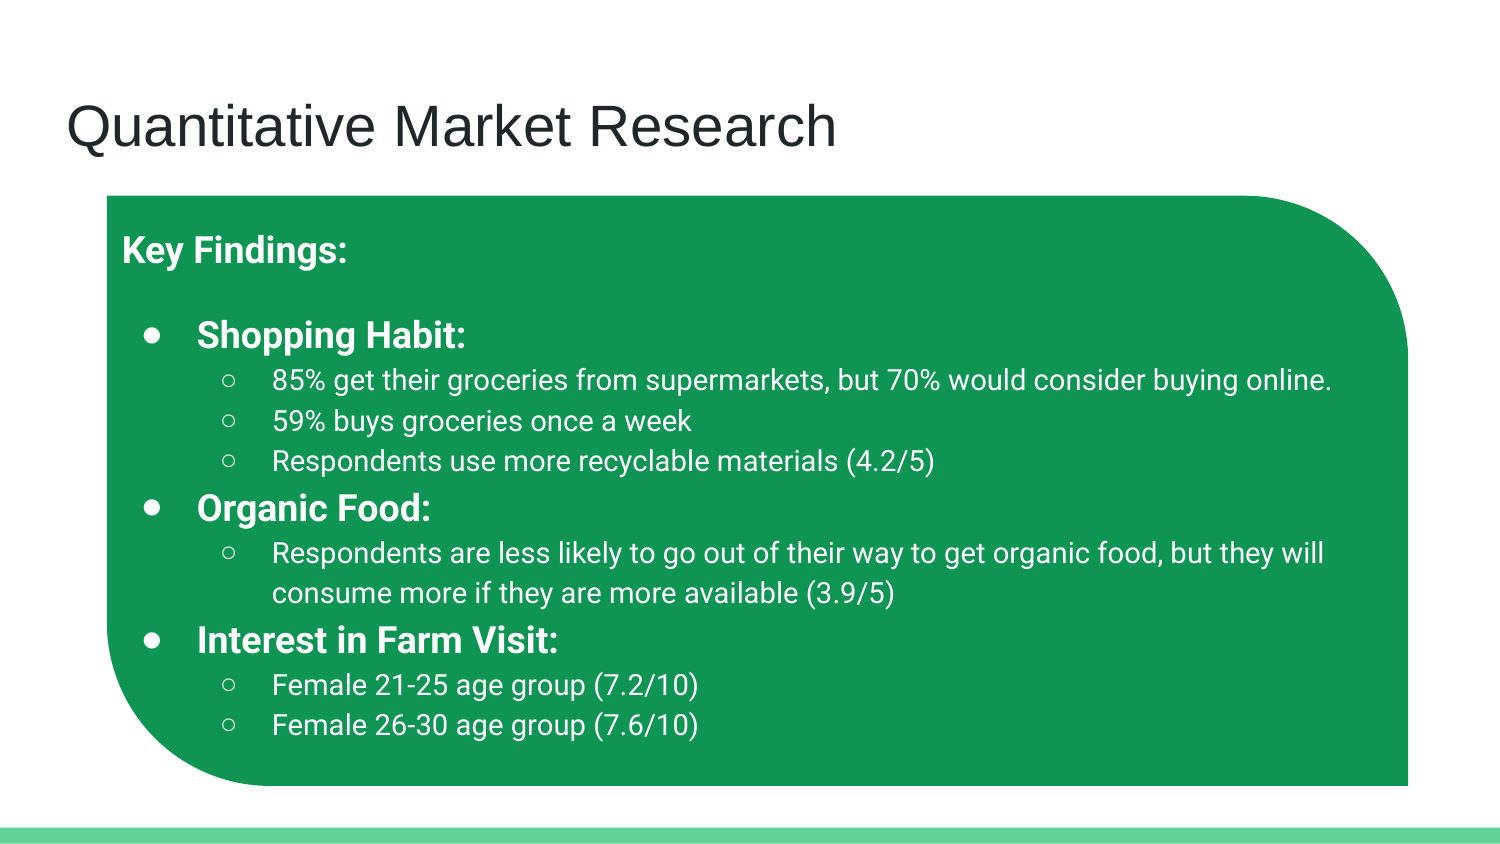

# Quantitative Market Research

Key Findings:
Shopping Habit:
85% get their groceries from supermarkets, but 70% would consider buying online.
59% buys groceries once a week
Respondents use more recyclable materials (4.2/5)
Organic Food:
Respondents are less likely to go out of their way to get organic food, but they will consume more if they are more available (3.9/5)
Interest in Farm Visit:
Female 21-25 age group (7.2/10)
Female 26-30 age group (7.6/10)